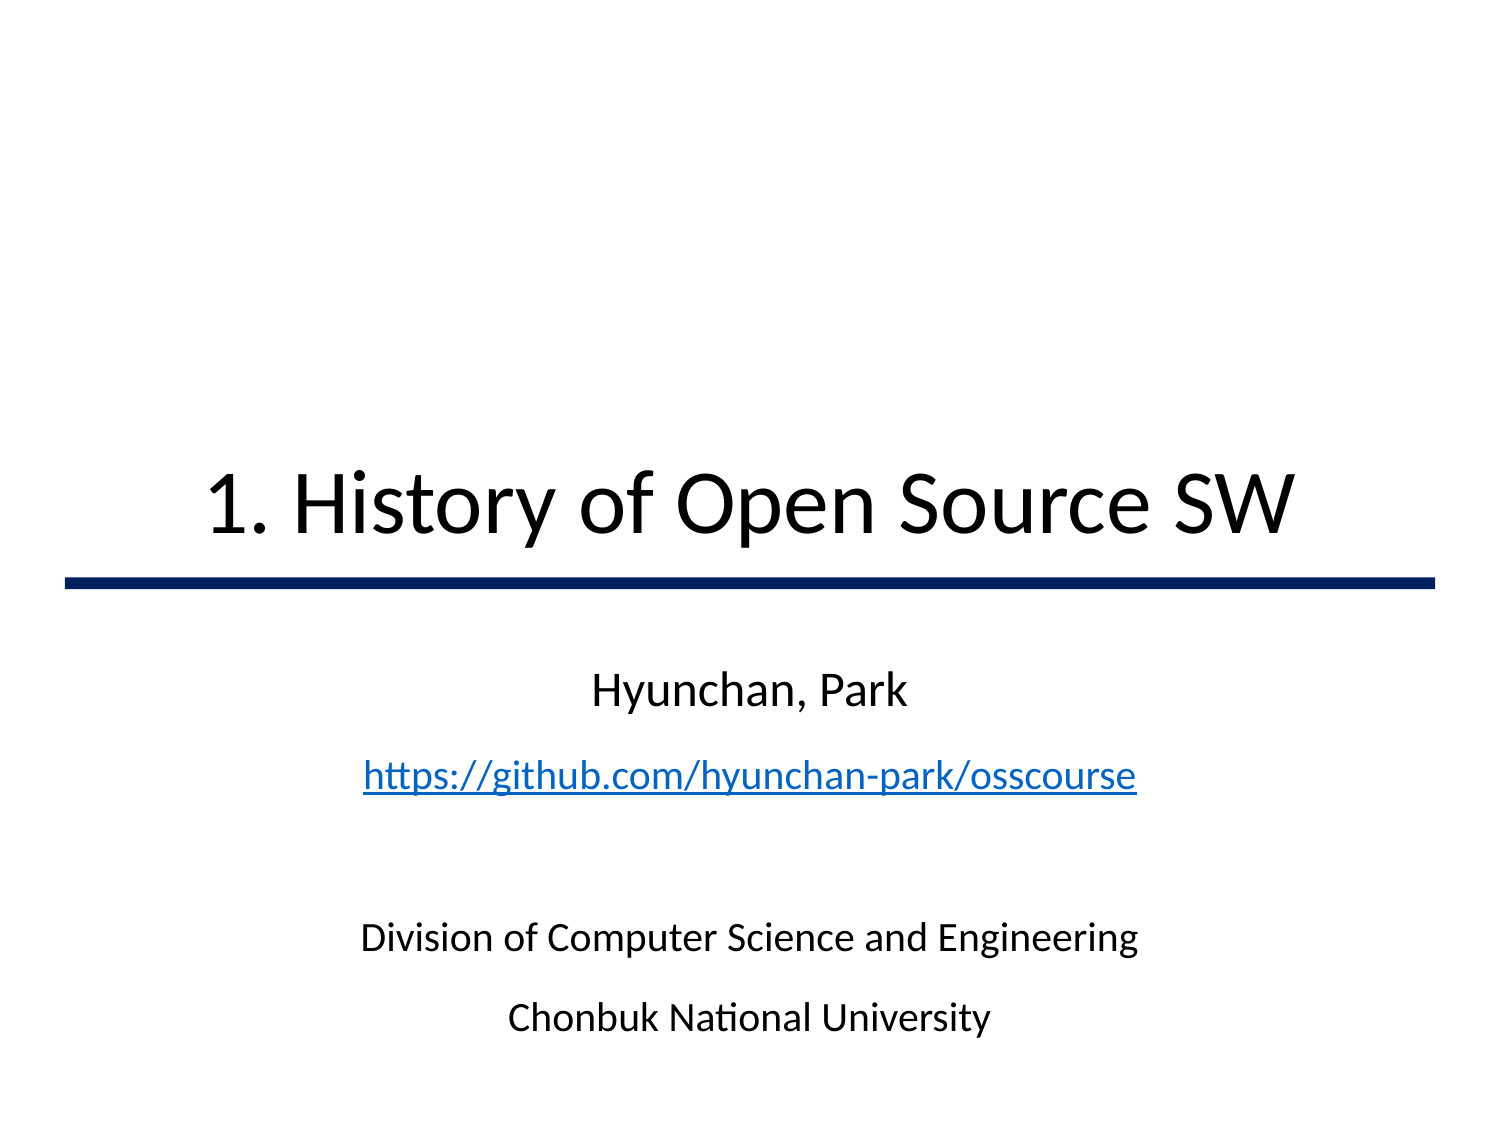

# 1. History of Open Source SW
Hyunchan, Park
https://github.com/hyunchan-park/osscourse

Division of Computer Science and Engineering
Chonbuk National University